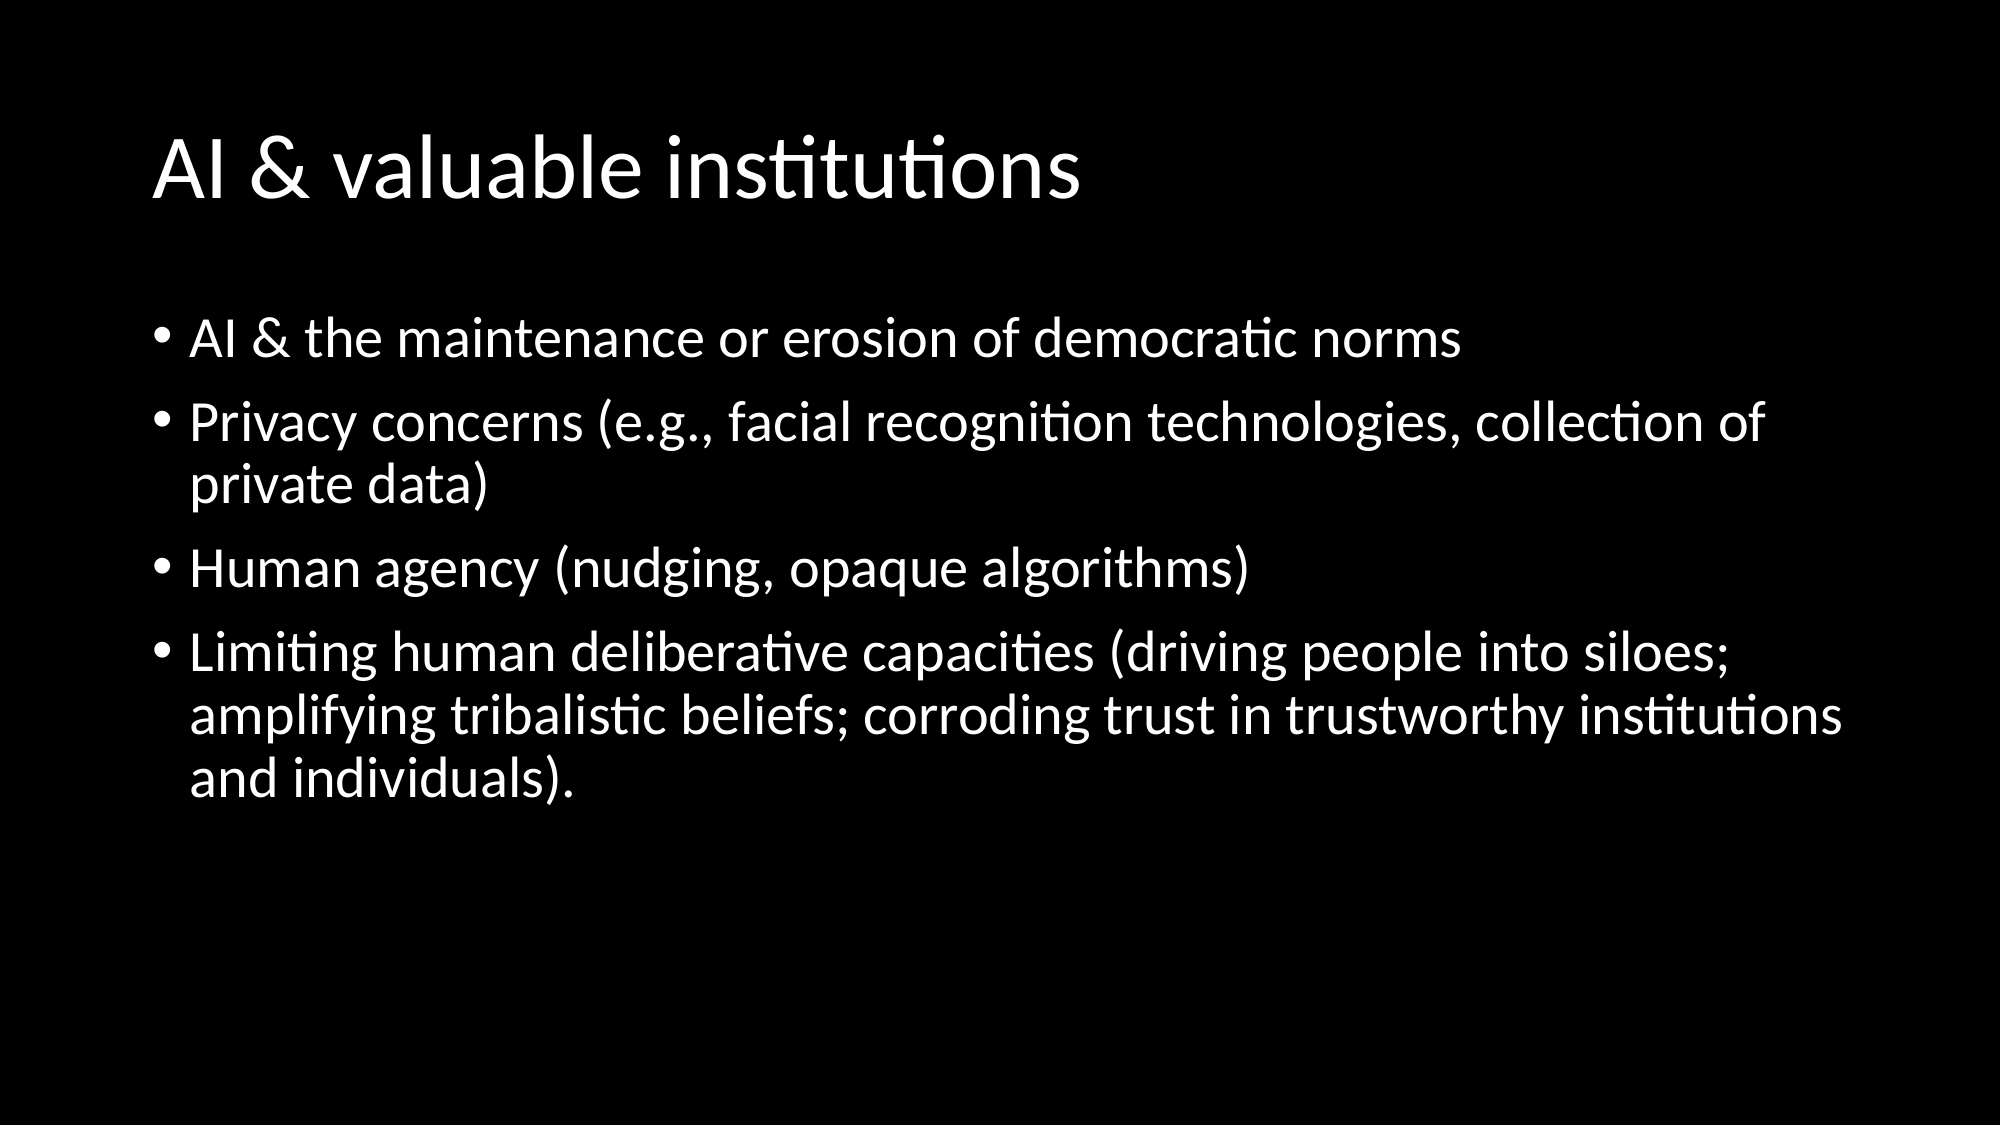

# AI & valuable institutions
AI & the maintenance or erosion of democratic norms
Privacy concerns (e.g., facial recognition technologies, collection of private data)
Human agency (nudging, opaque algorithms)
Limiting human deliberative capacities (driving people into siloes; amplifying tribalistic beliefs; corroding trust in trustworthy institutions and individuals).